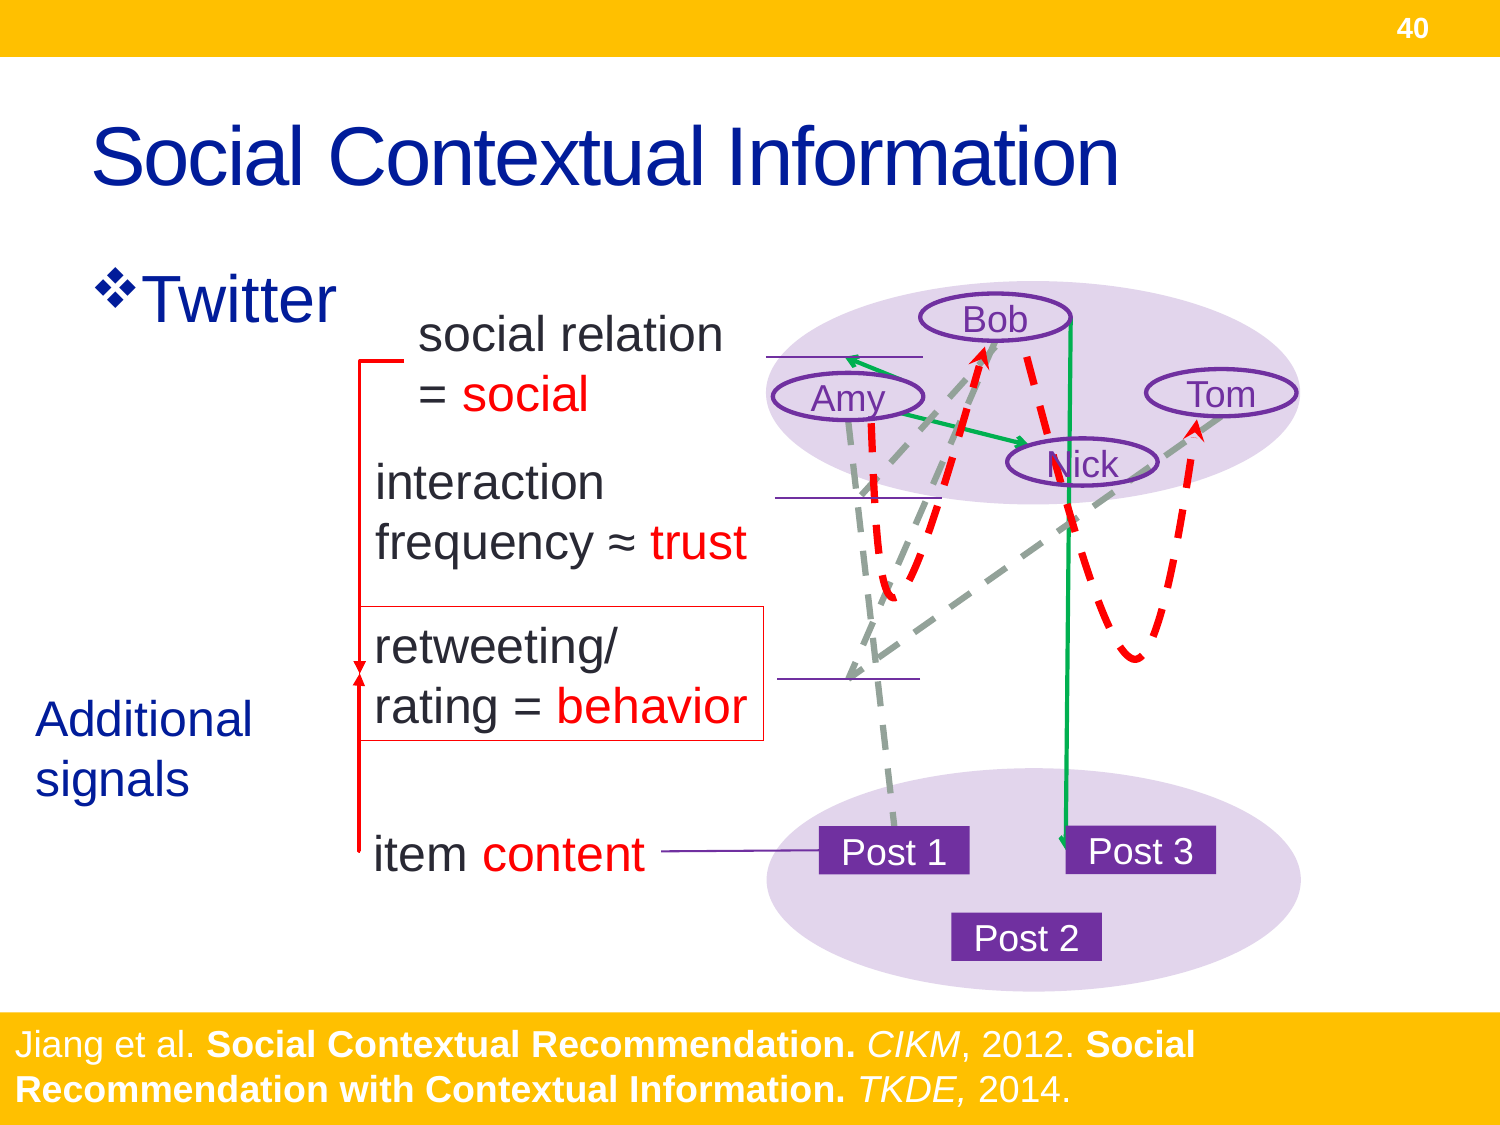

40
# Social Contextual Information
Twitter

Bob
social relation
= social

Tom
Amy
Nick
interaction
frequency ≈ trust
retweeting/
rating = behavior
Additional
signals

item content
Post 3
Post 1
Post 2
Jiang et al. Social Contextual Recommendation. CIKM, 2012. Social Recommendation with Contextual Information. TKDE, 2014.